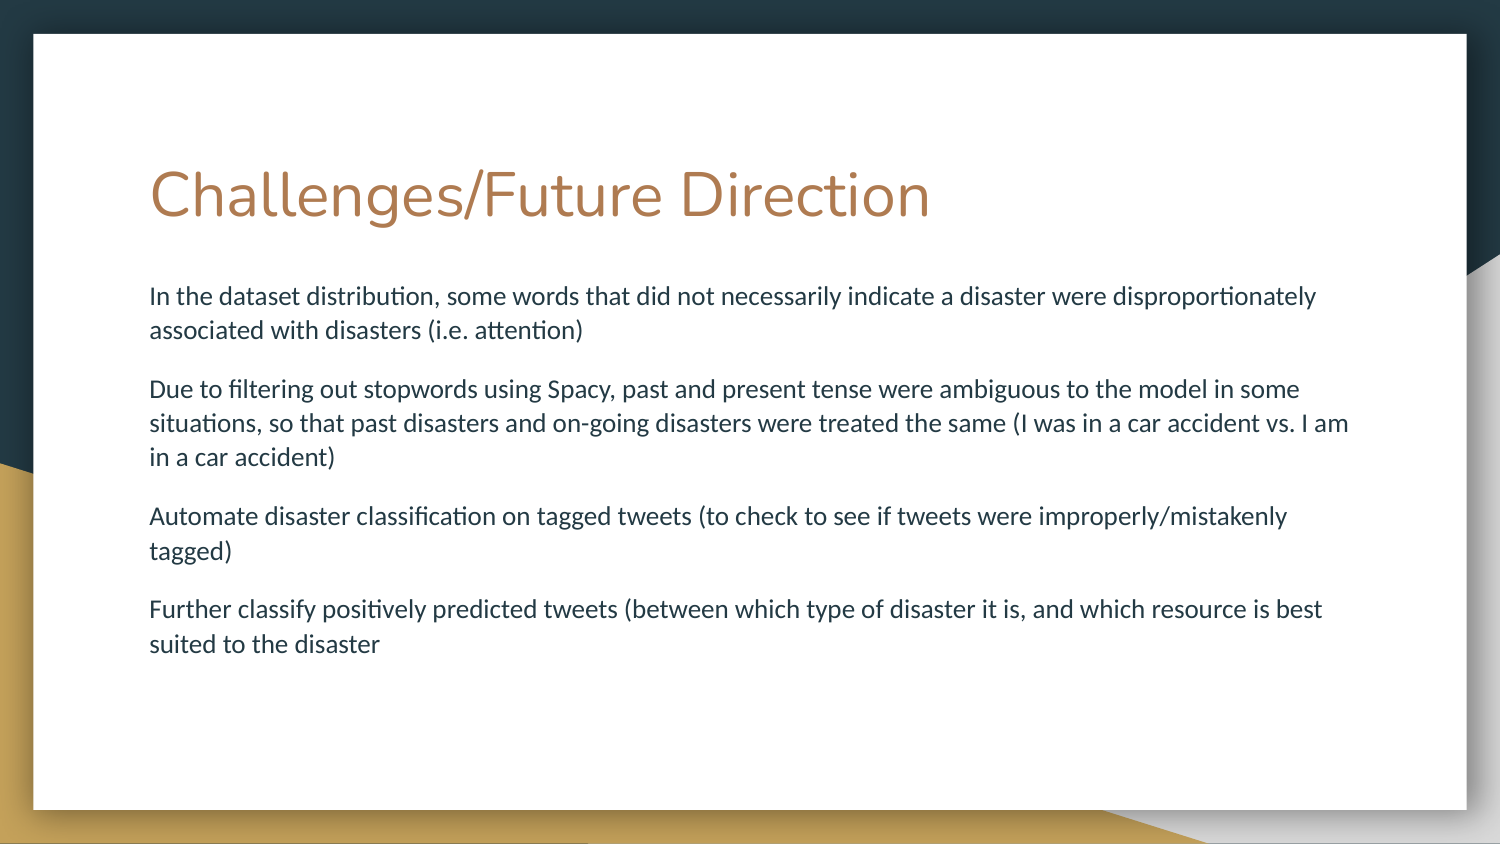

# Challenges/Future Direction
In the dataset distribution, some words that did not necessarily indicate a disaster were disproportionately associated with disasters (i.e. attention)
Due to filtering out stopwords using Spacy, past and present tense were ambiguous to the model in some situations, so that past disasters and on-going disasters were treated the same (I was in a car accident vs. I am in a car accident)
Automate disaster classification on tagged tweets (to check to see if tweets were improperly/mistakenly tagged)
Further classify positively predicted tweets (between which type of disaster it is, and which resource is best suited to the disaster